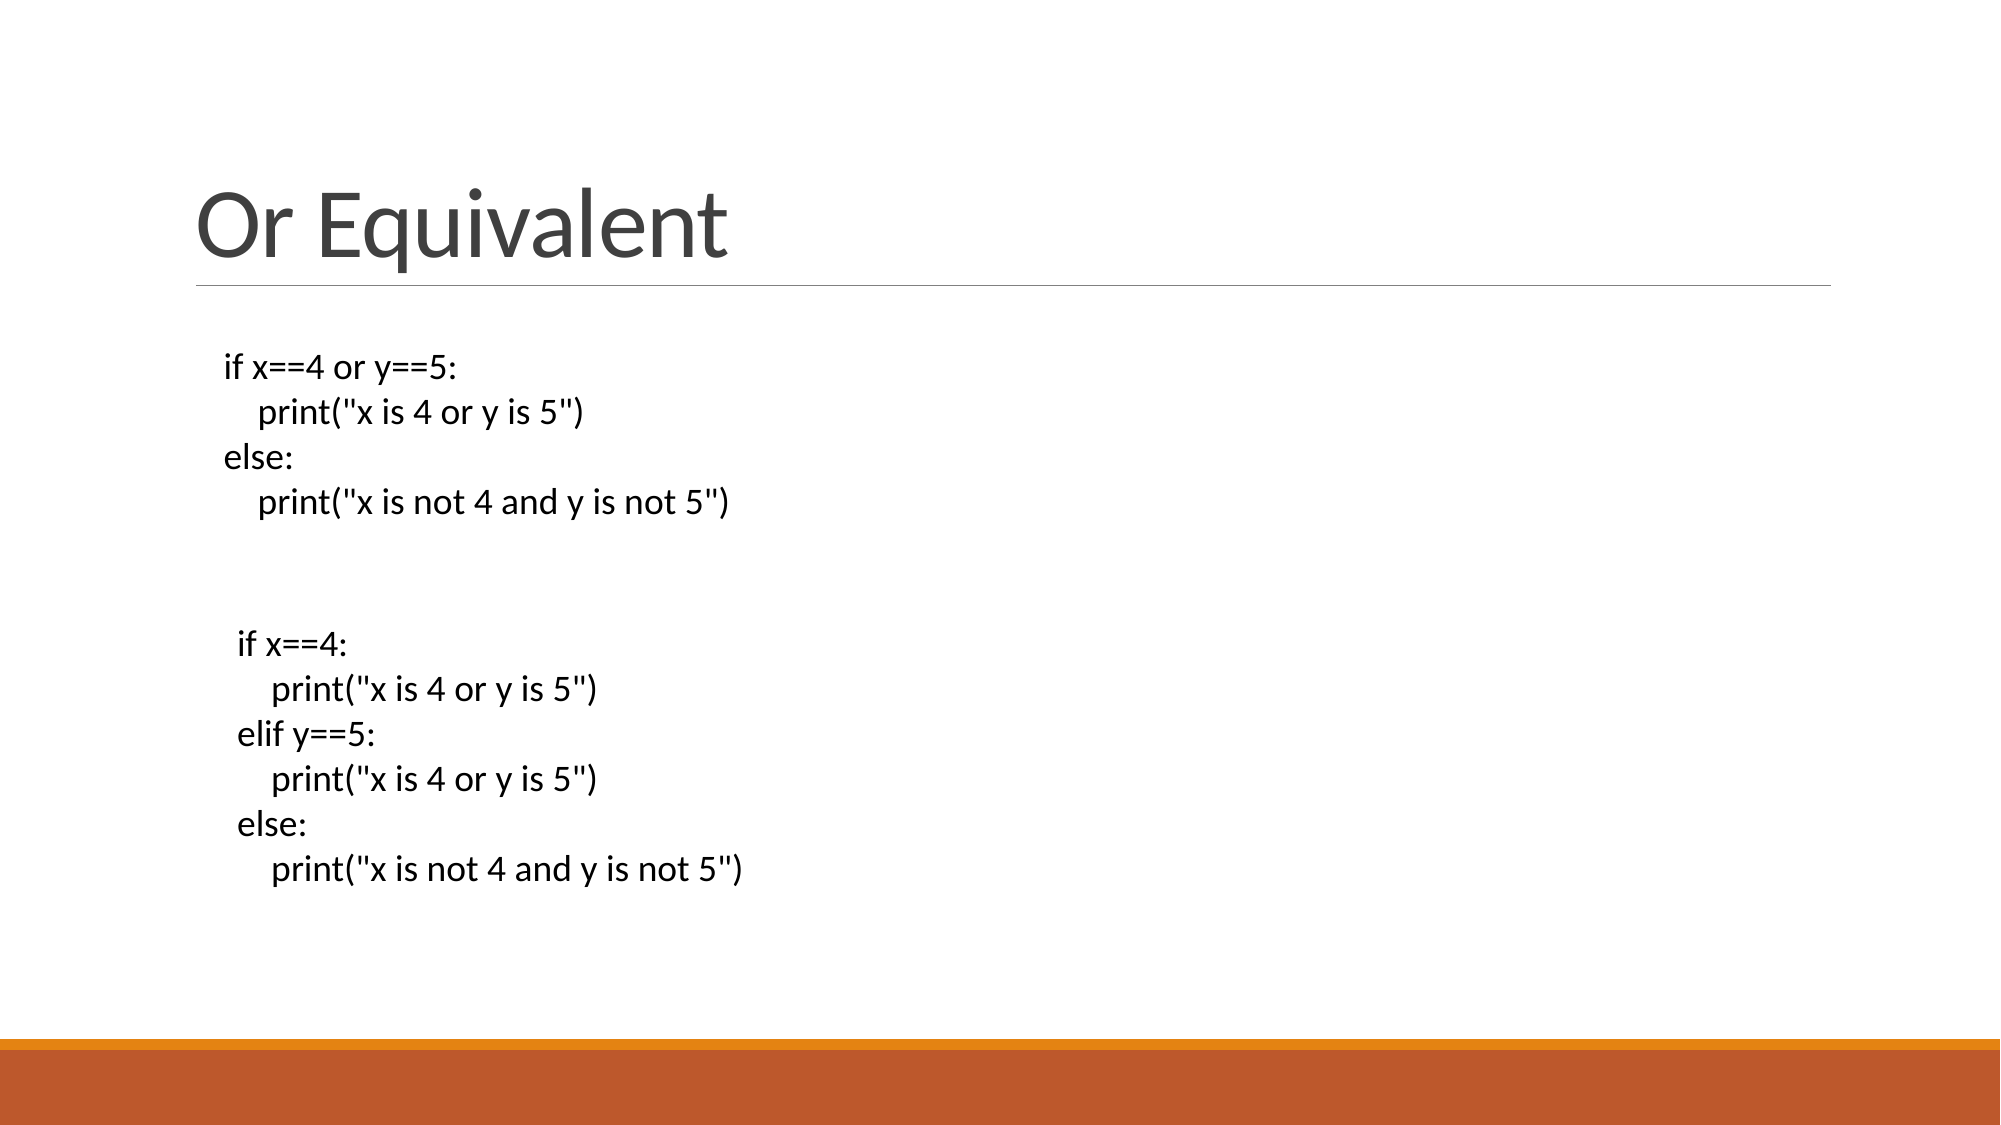

# Or Equivalent
if x==4 or y==5:
    print("x is 4 or y is 5")
else:
    print("x is not 4 and y is not 5")
if x==4:
    print("x is 4 or y is 5")
elif y==5:
    print("x is 4 or y is 5")
else:
    print("x is not 4 and y is not 5")